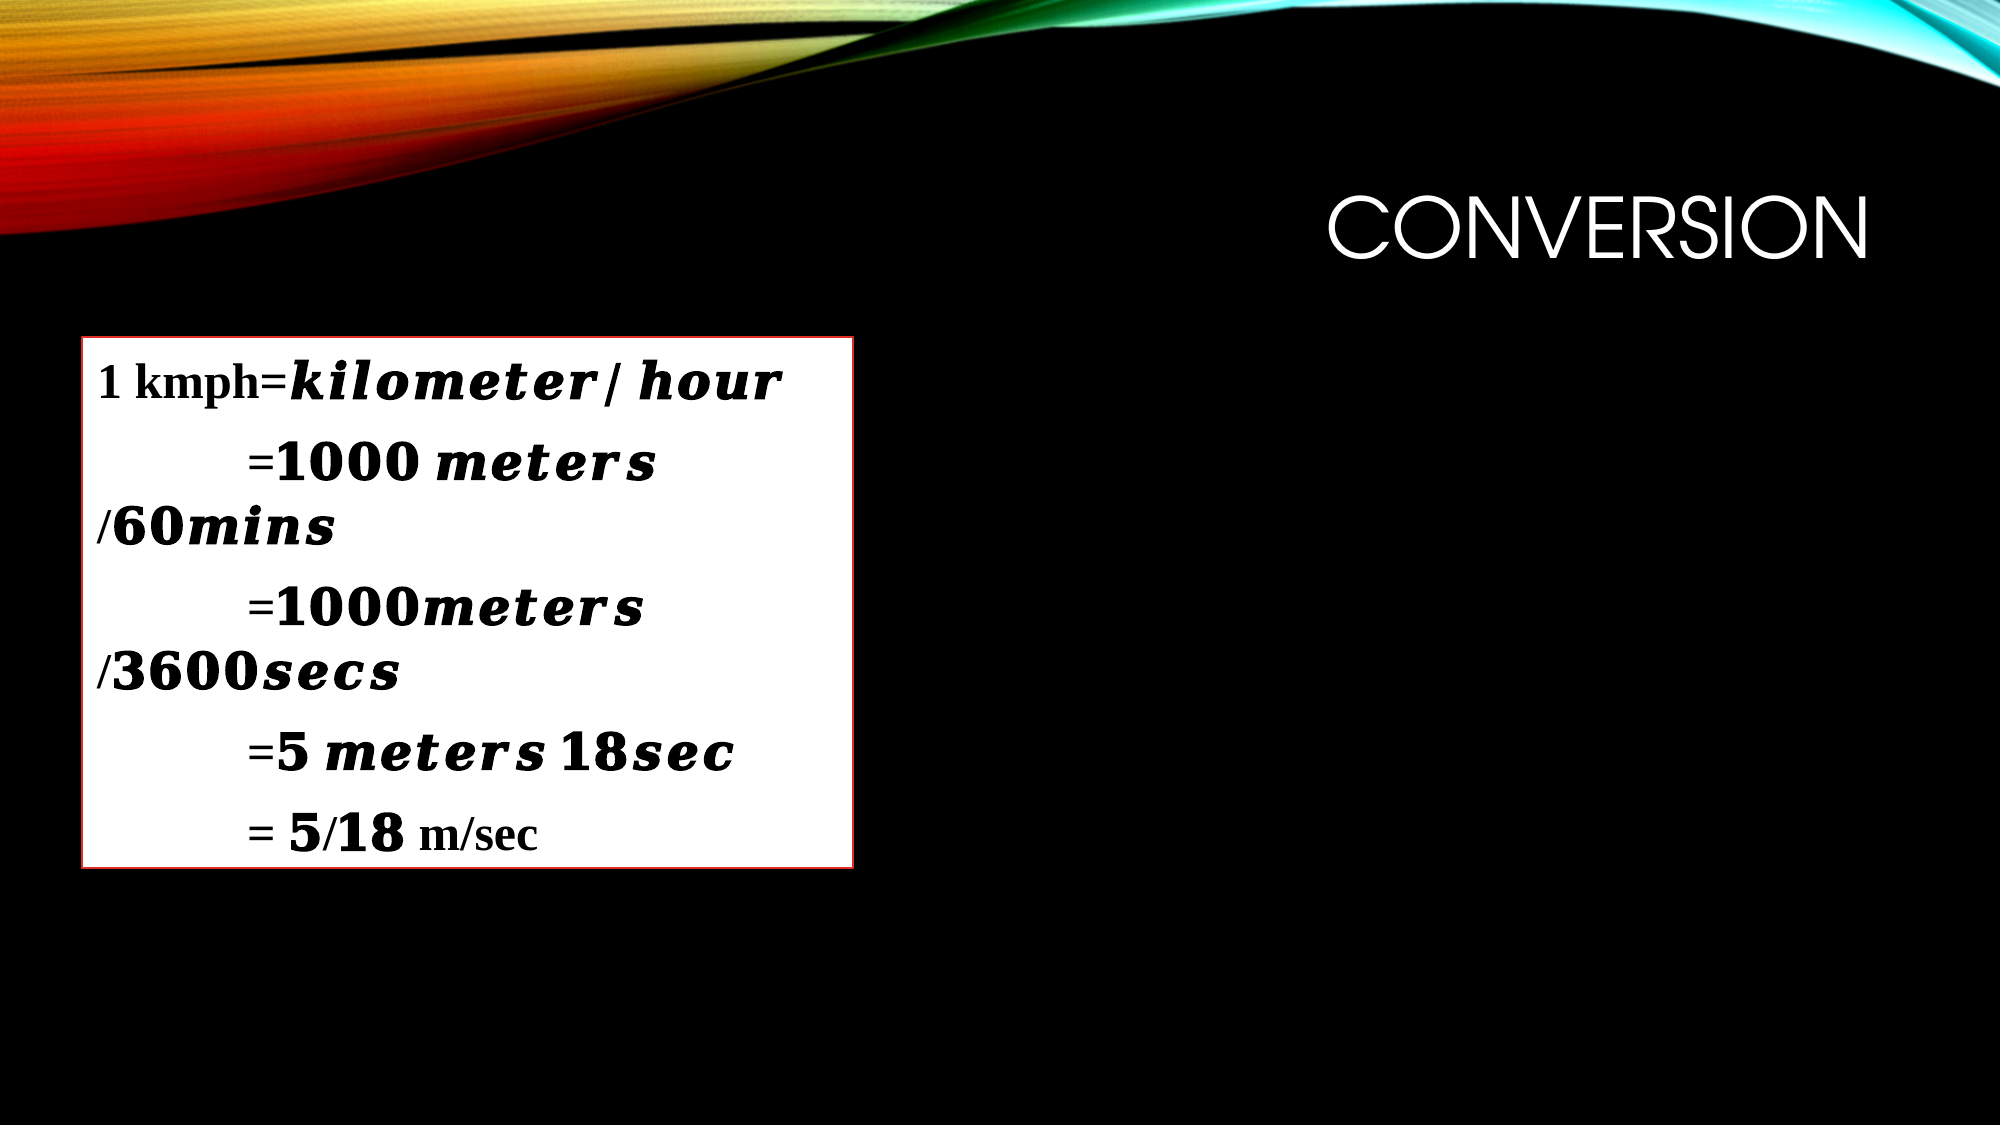

# Conversion
1 kmph=𝒌𝒊𝒍𝒐𝒎𝒆𝒕𝒆𝒓/ 𝒉𝒐𝒖𝒓
	=𝟏𝟎𝟎𝟎 𝒎𝒆𝒕𝒆𝒓𝒔 /𝟔𝟎𝒎𝒊𝒏𝒔
	=𝟏𝟎𝟎𝟎𝒎𝒆𝒕𝒆𝒓𝒔 /𝟑𝟔𝟎𝟎𝒔𝒆𝒄𝒔
	=𝟓 𝒎𝒆𝒕𝒆𝒓𝒔 𝟏𝟖𝒔𝒆𝒄
	= 𝟓/𝟏𝟖 m/sec